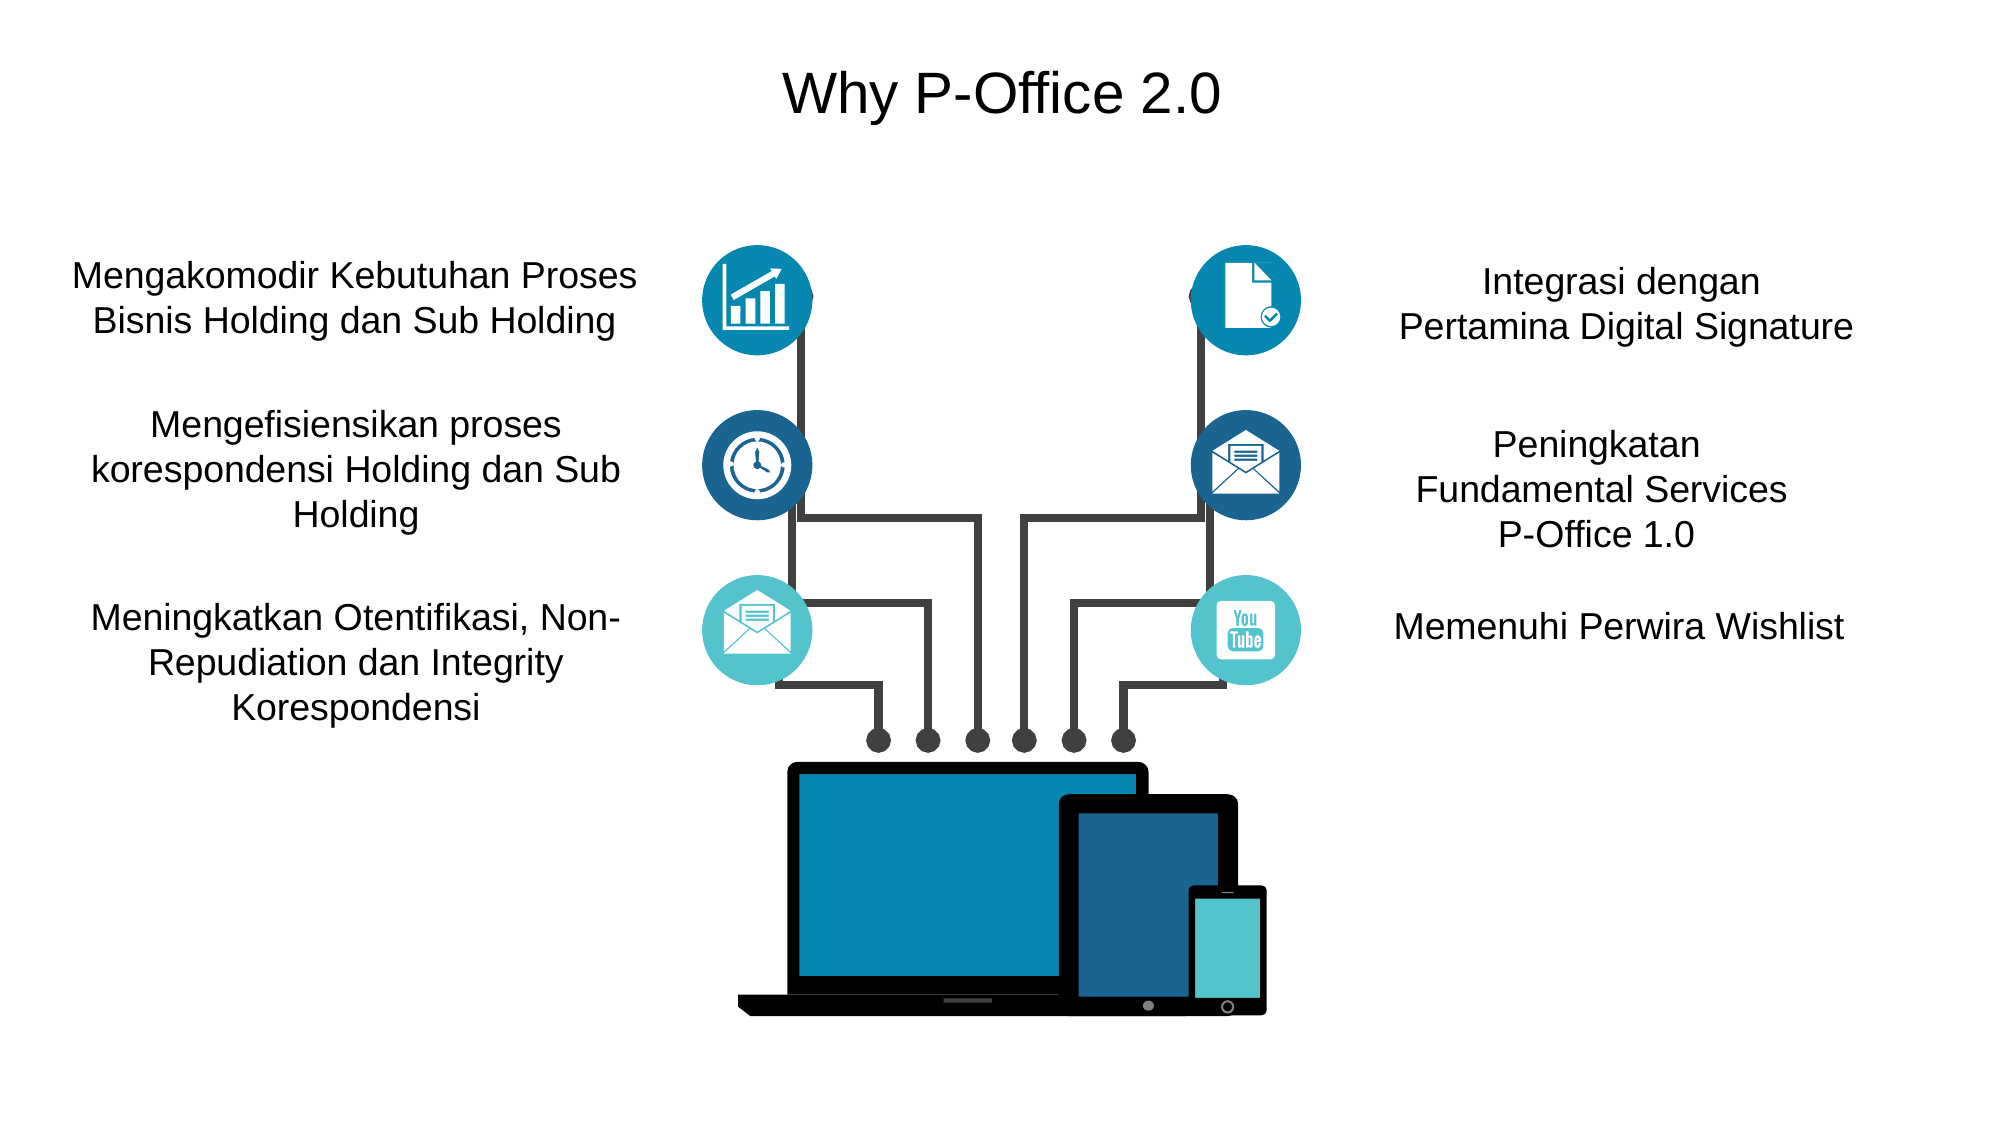

Why P-Office 2.0
Mengakomodir Kebutuhan Proses Bisnis Holding dan Sub Holding

Integrasi dengan
Pertamina Digital Signature

Mengefisiensikan proses korespondensi Holding dan Sub Holding

Peningkatan
 Fundamental Services
P-Office 1.0

Meningkatkan Otentifikasi, Non-Repudiation dan Integrity Korespondensi

Memenuhi Perwira Wishlist